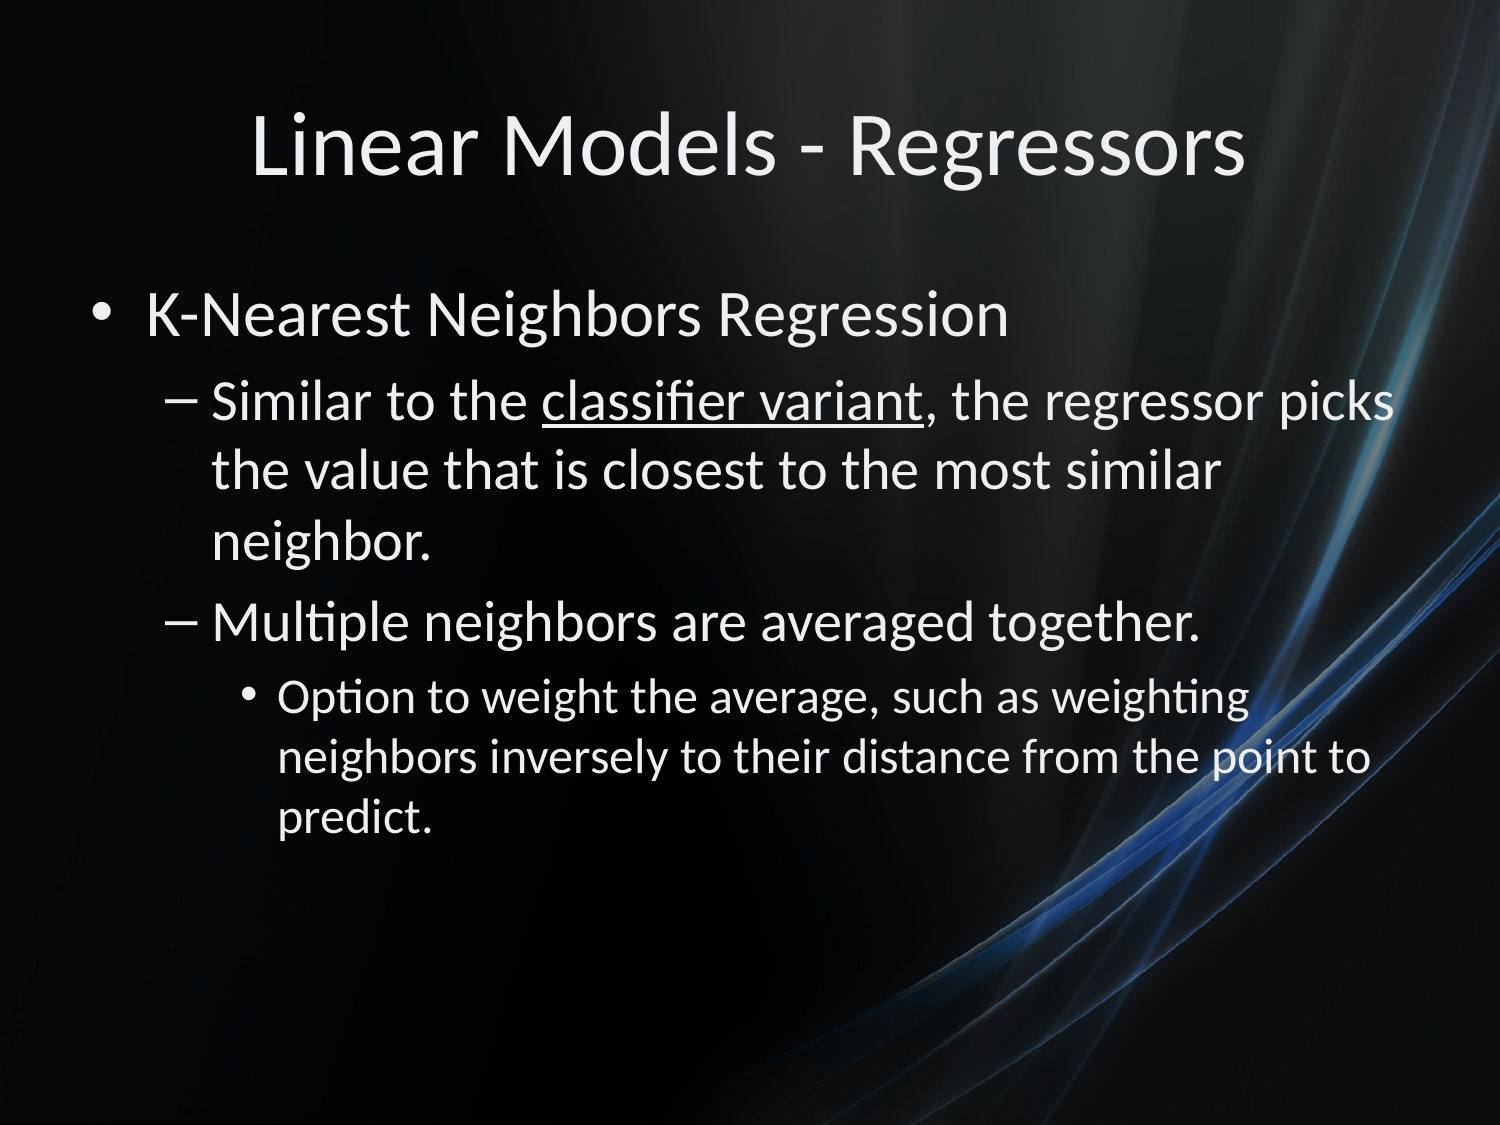

# Linear Models - Regressors
K-Nearest Neighbors Regression
Similar to the classifier variant, the regressor picks the value that is closest to the most similar neighbor.
Multiple neighbors are averaged together.
Option to weight the average, such as weighting neighbors inversely to their distance from the point to predict.